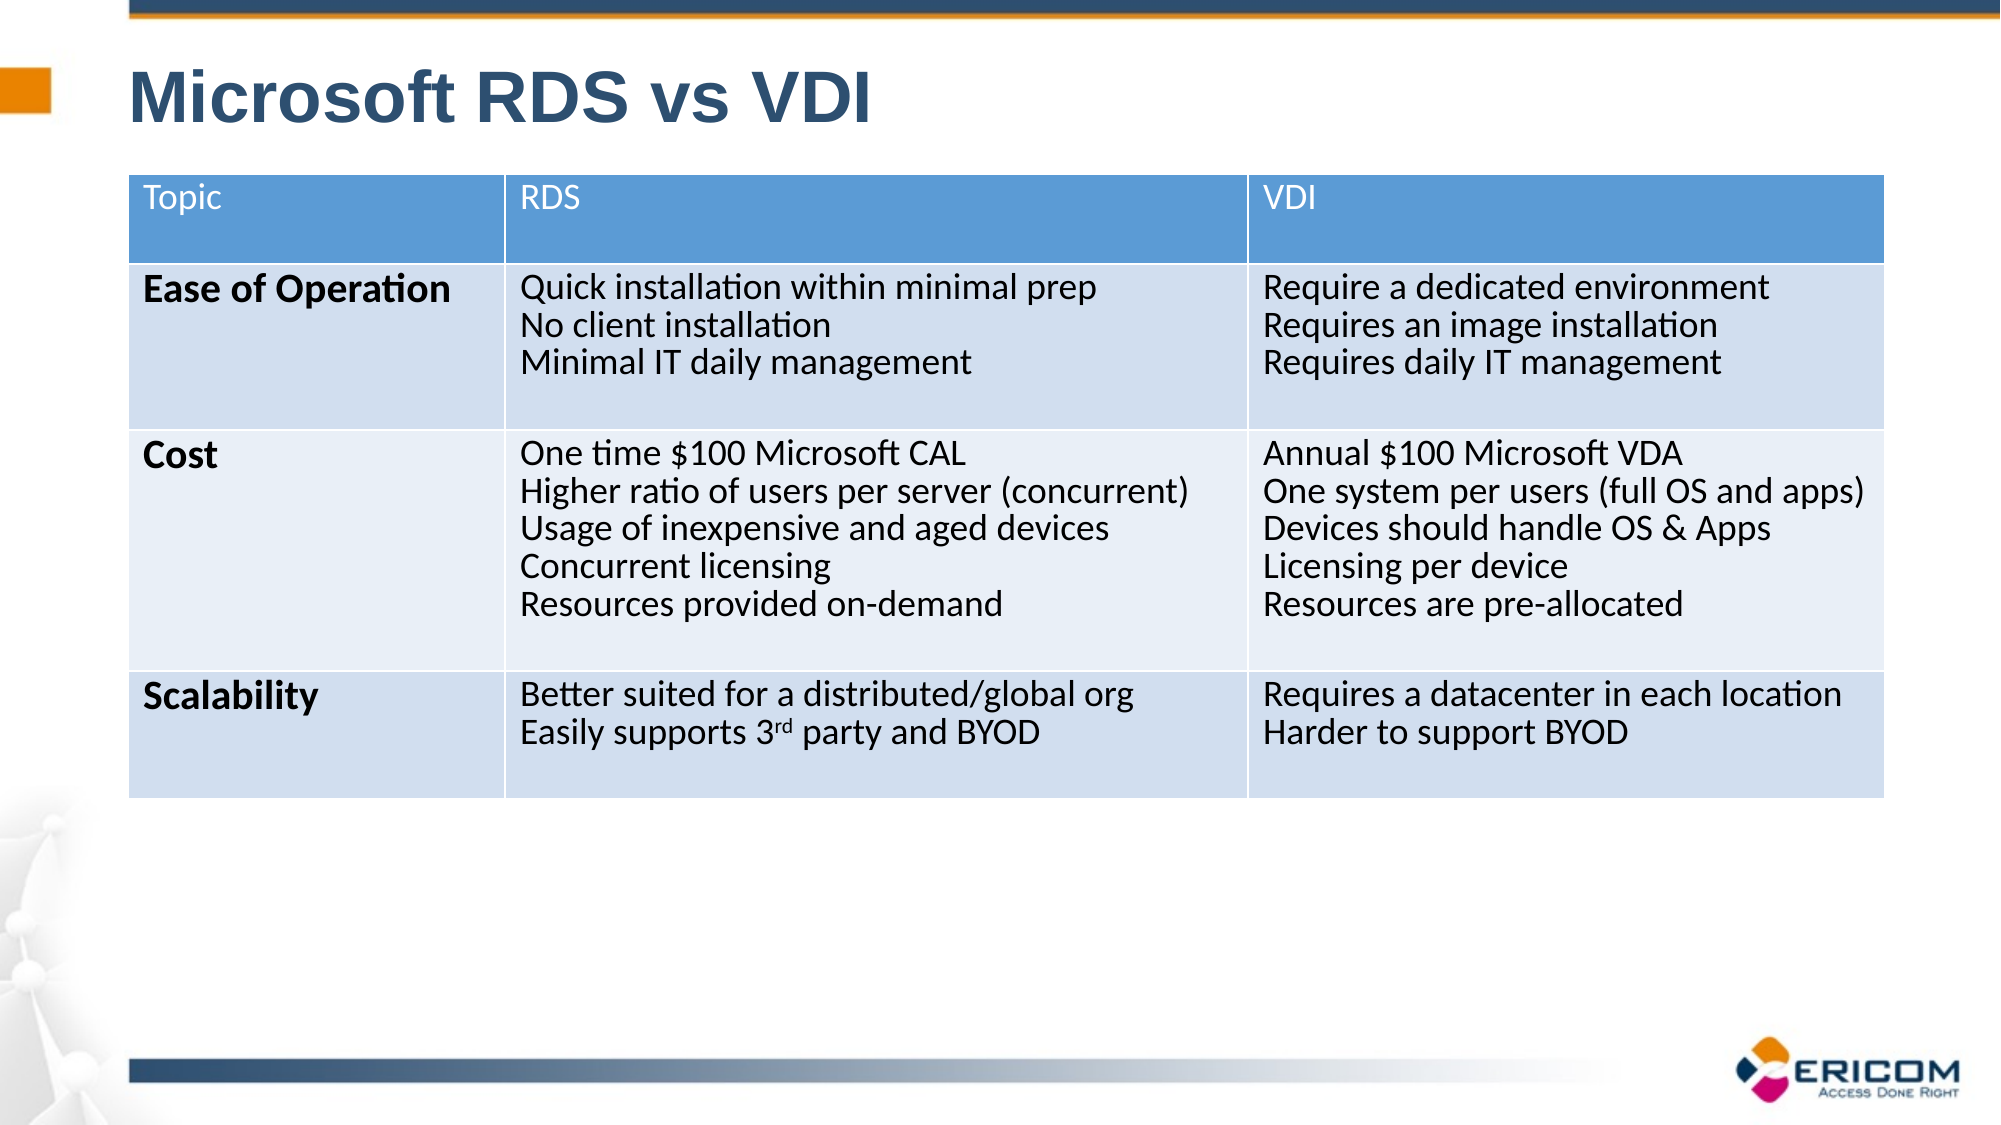

# Microsoft RDS vs VDI
| Topic | RDS | VDI |
| --- | --- | --- |
| Ease of Operation | Quick installation within minimal prep No client installation Minimal IT daily management | Require a dedicated environment Requires an image installation Requires daily IT management |
| Cost | One time $100 Microsoft CAL Higher ratio of users per server (concurrent) Usage of inexpensive and aged devices Concurrent licensing Resources provided on-demand | Annual $100 Microsoft VDA One system per users (full OS and apps) Devices should handle OS & Apps Licensing per device Resources are pre-allocated |
| Scalability | Better suited for a distributed/global org Easily supports 3rd party and BYOD | Requires a datacenter in each location Harder to support BYOD |